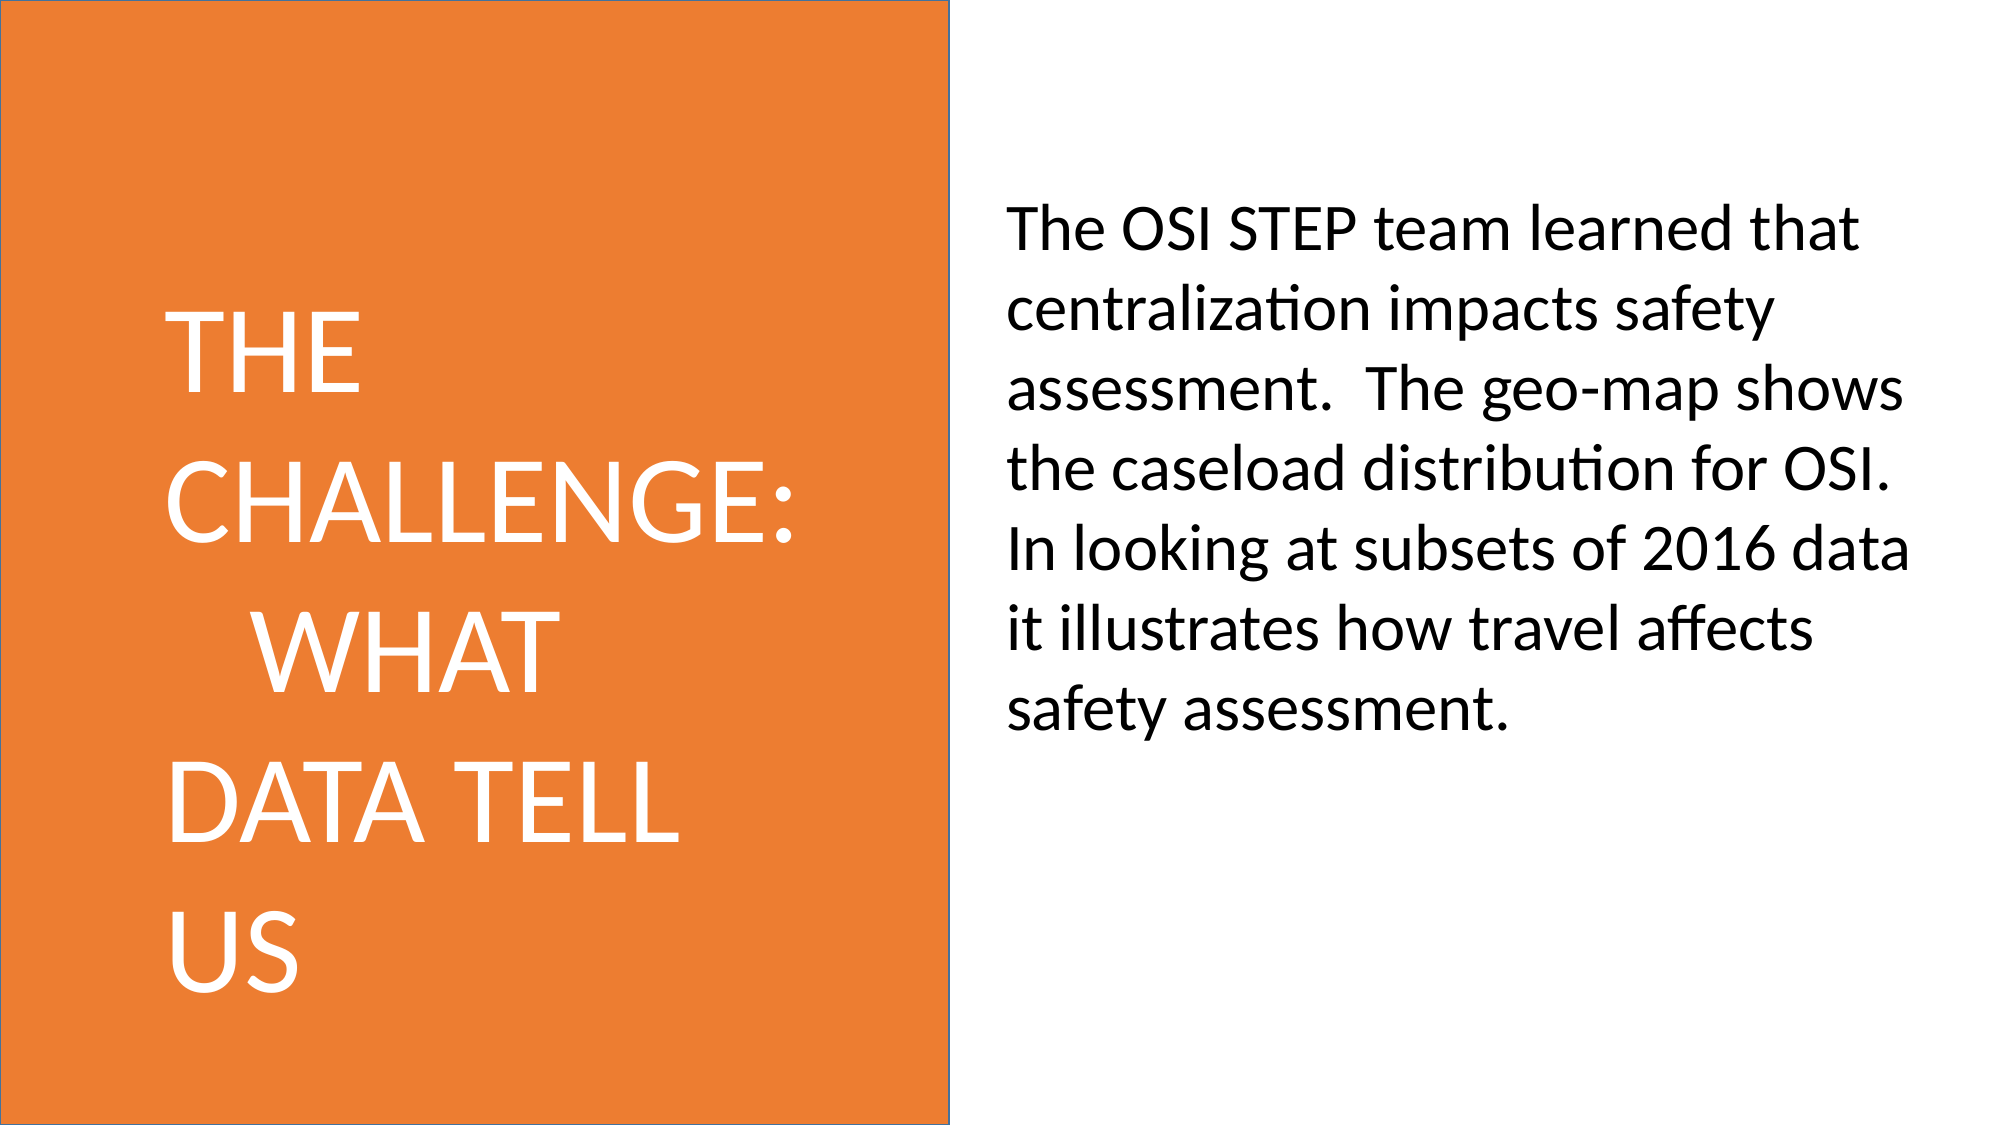

The OSI STEP team learned that centralization impacts safety assessment.  The geo-map shows the caseload distribution for OSI.  In looking at subsets of 2016 data it illustrates how travel affects safety assessment.
THE CHALLENGE:    WHAT DATA TELL US